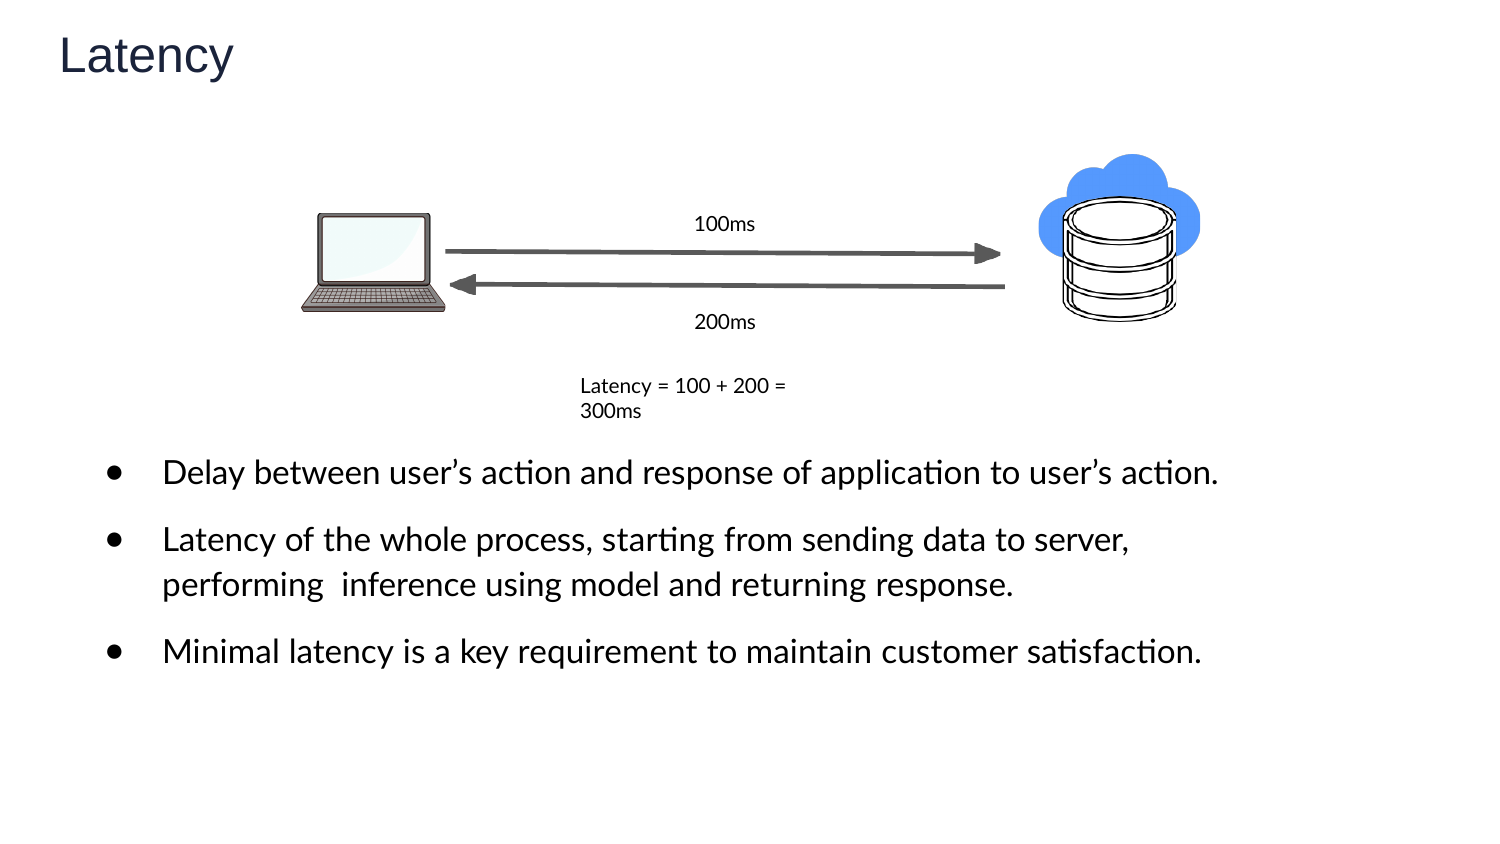

Latency

100ms

200ms

Latency = 100 + 200 = 300ms
Delay between user’s action and response of application to user’s action.
Latency of the whole process, starting from sending data to server, performing  inference using model and returning response.
Minimal latency is a key requirement to maintain customer satisfaction.